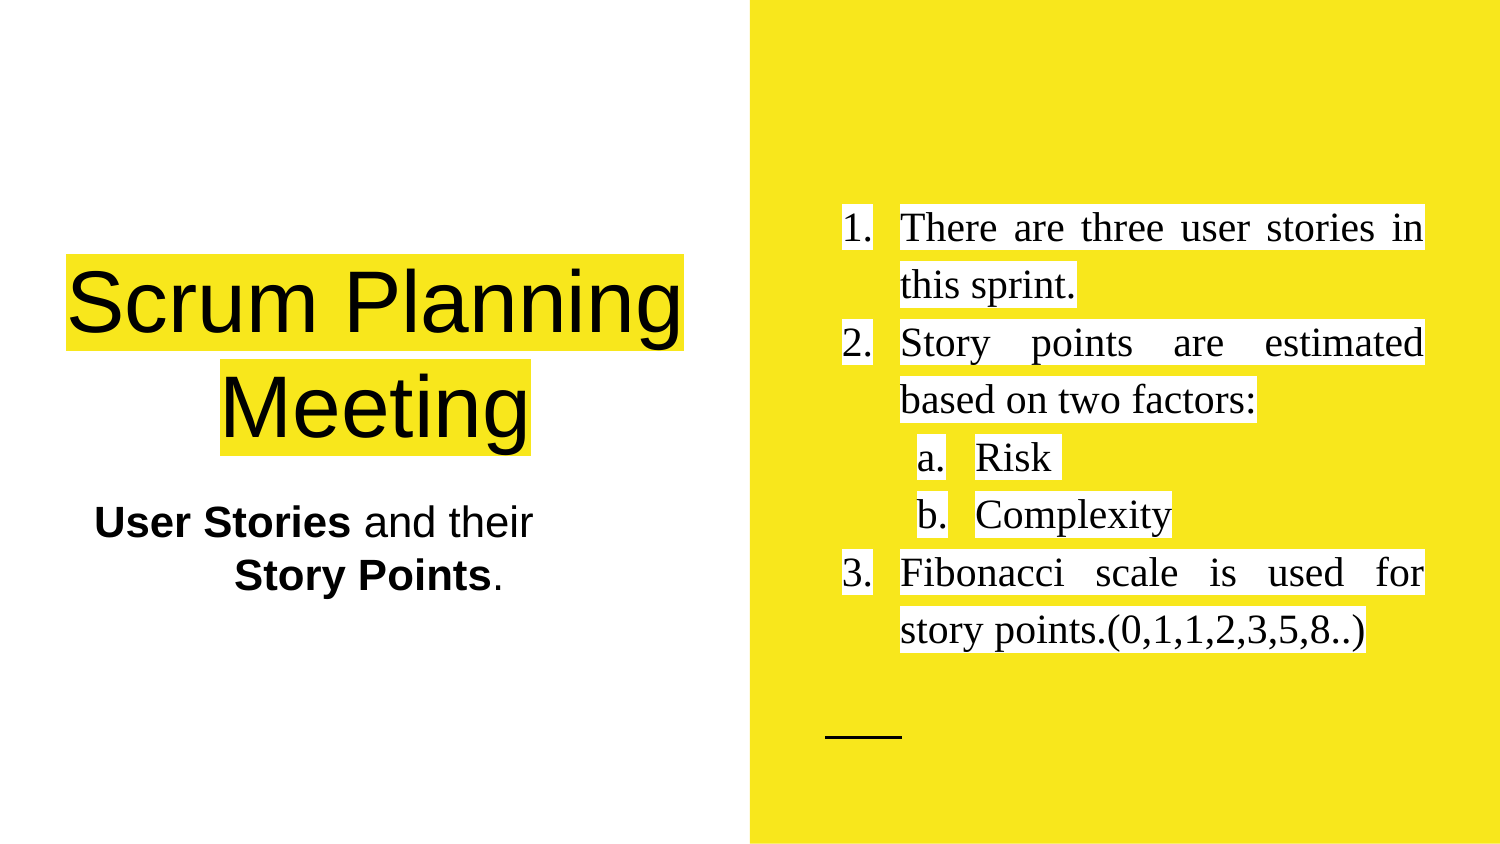

There are three user stories in this sprint.
Story points are estimated based on two factors:
Risk
Complexity
Fibonacci scale is used for story points.(0,1,1,2,3,5,8..)
# Scrum Planning Meeting
User Stories and their           Story Points.